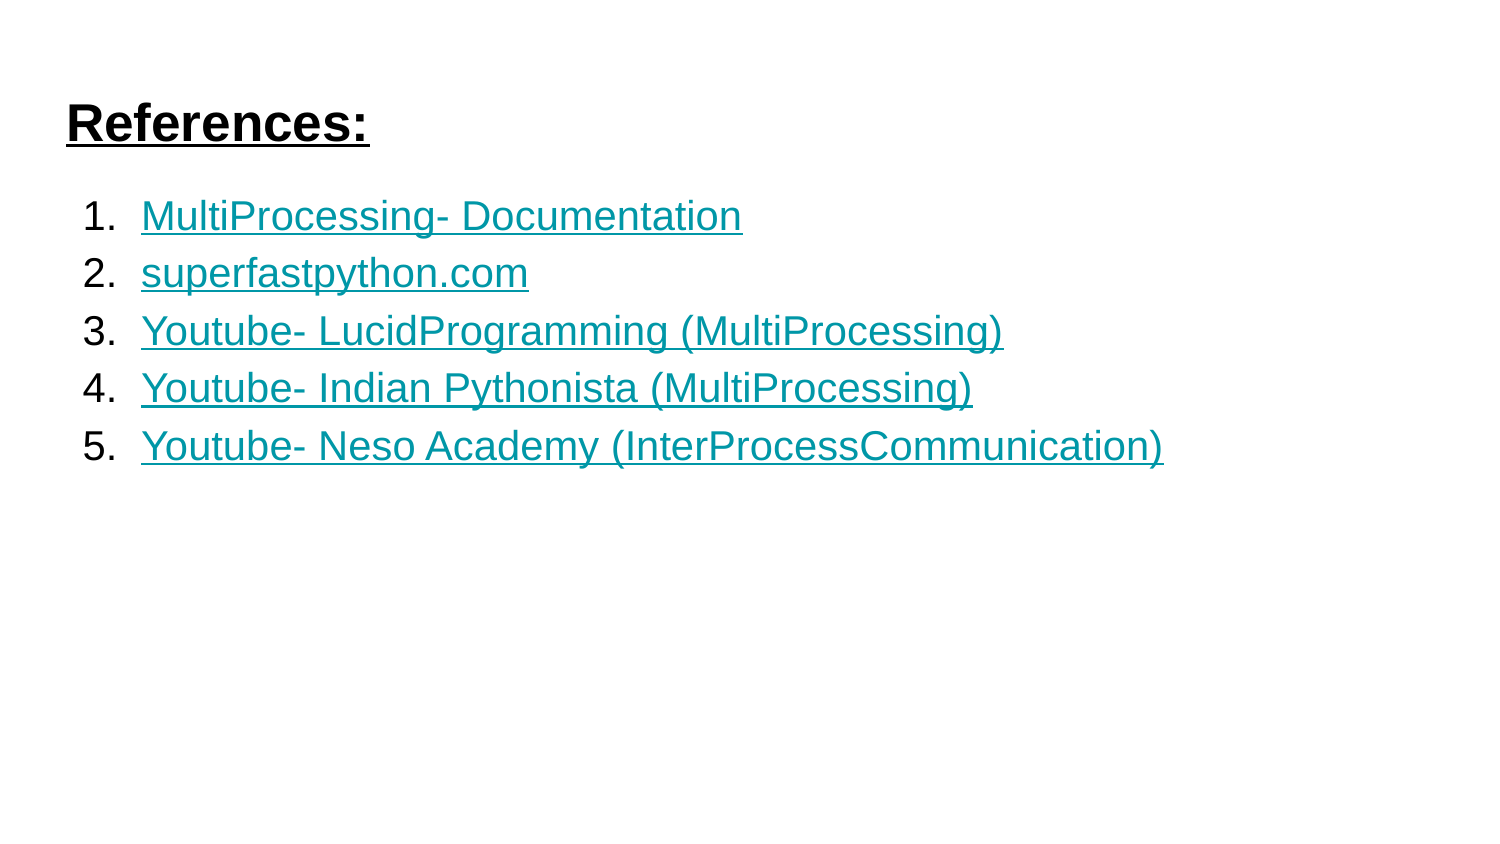

# References:
MultiProcessing- Documentation
superfastpython.com
Youtube- LucidProgramming (MultiProcessing)
Youtube- Indian Pythonista (MultiProcessing)
Youtube- Neso Academy (InterProcessCommunication)